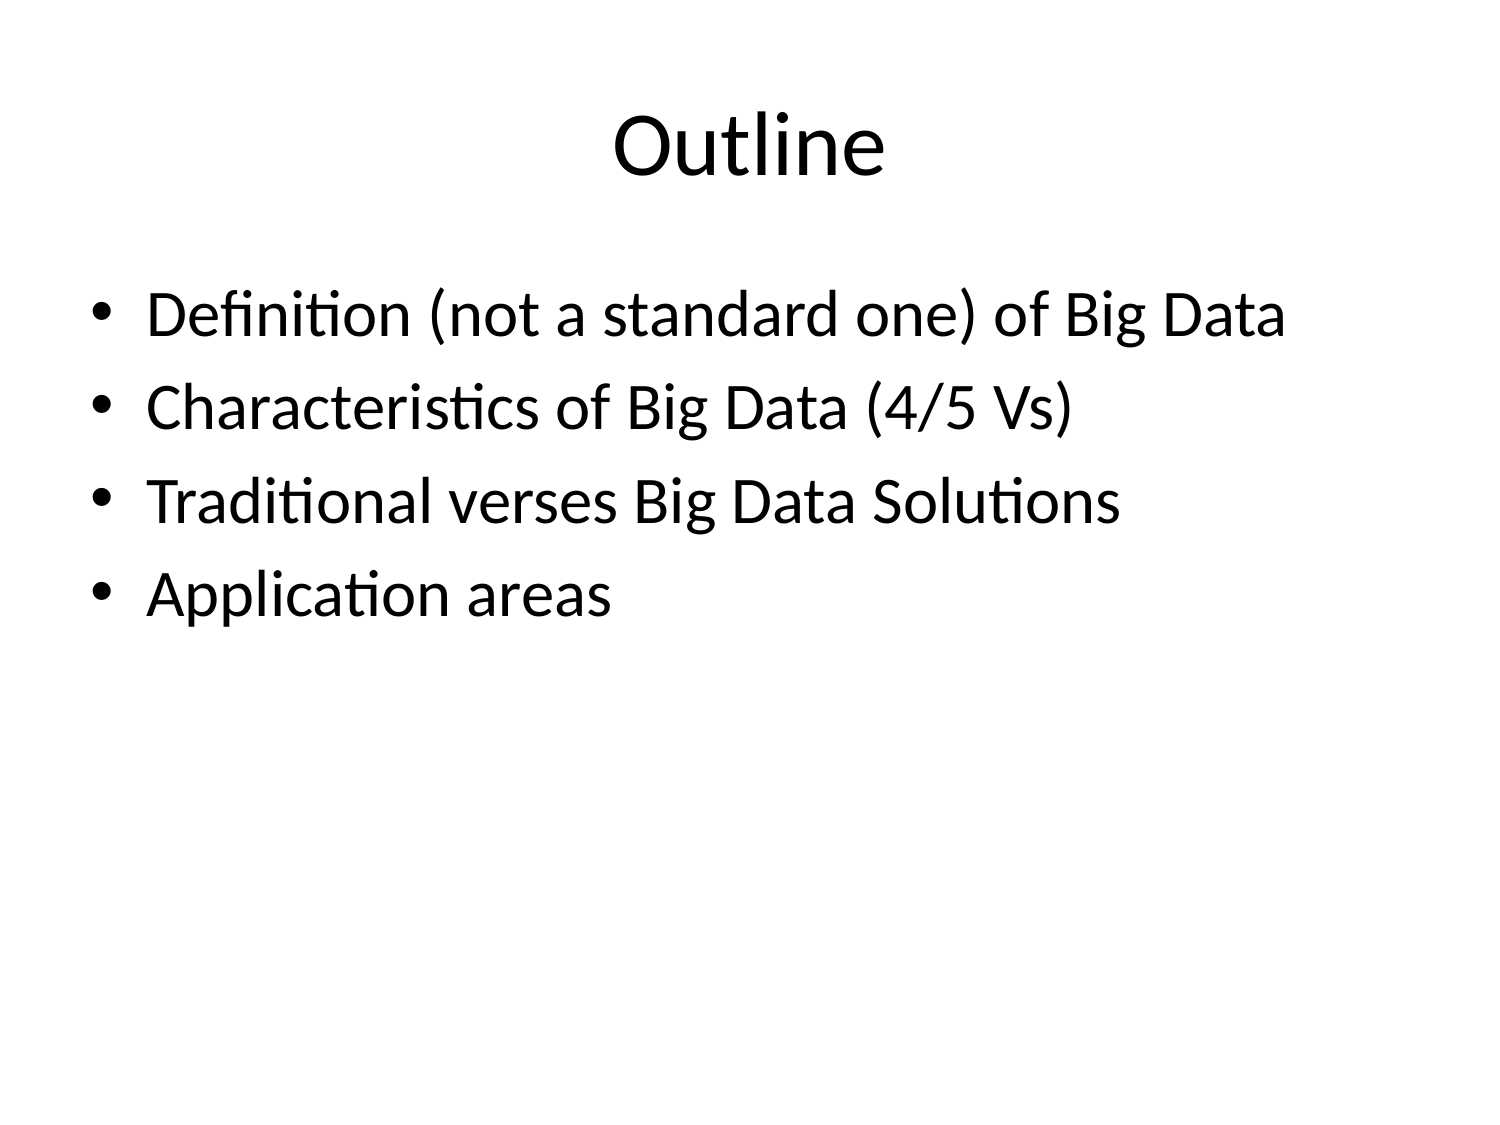

# Outline
Definition (not a standard one) of Big Data
Characteristics of Big Data (4/5 Vs)
Traditional verses Big Data Solutions
Application areas